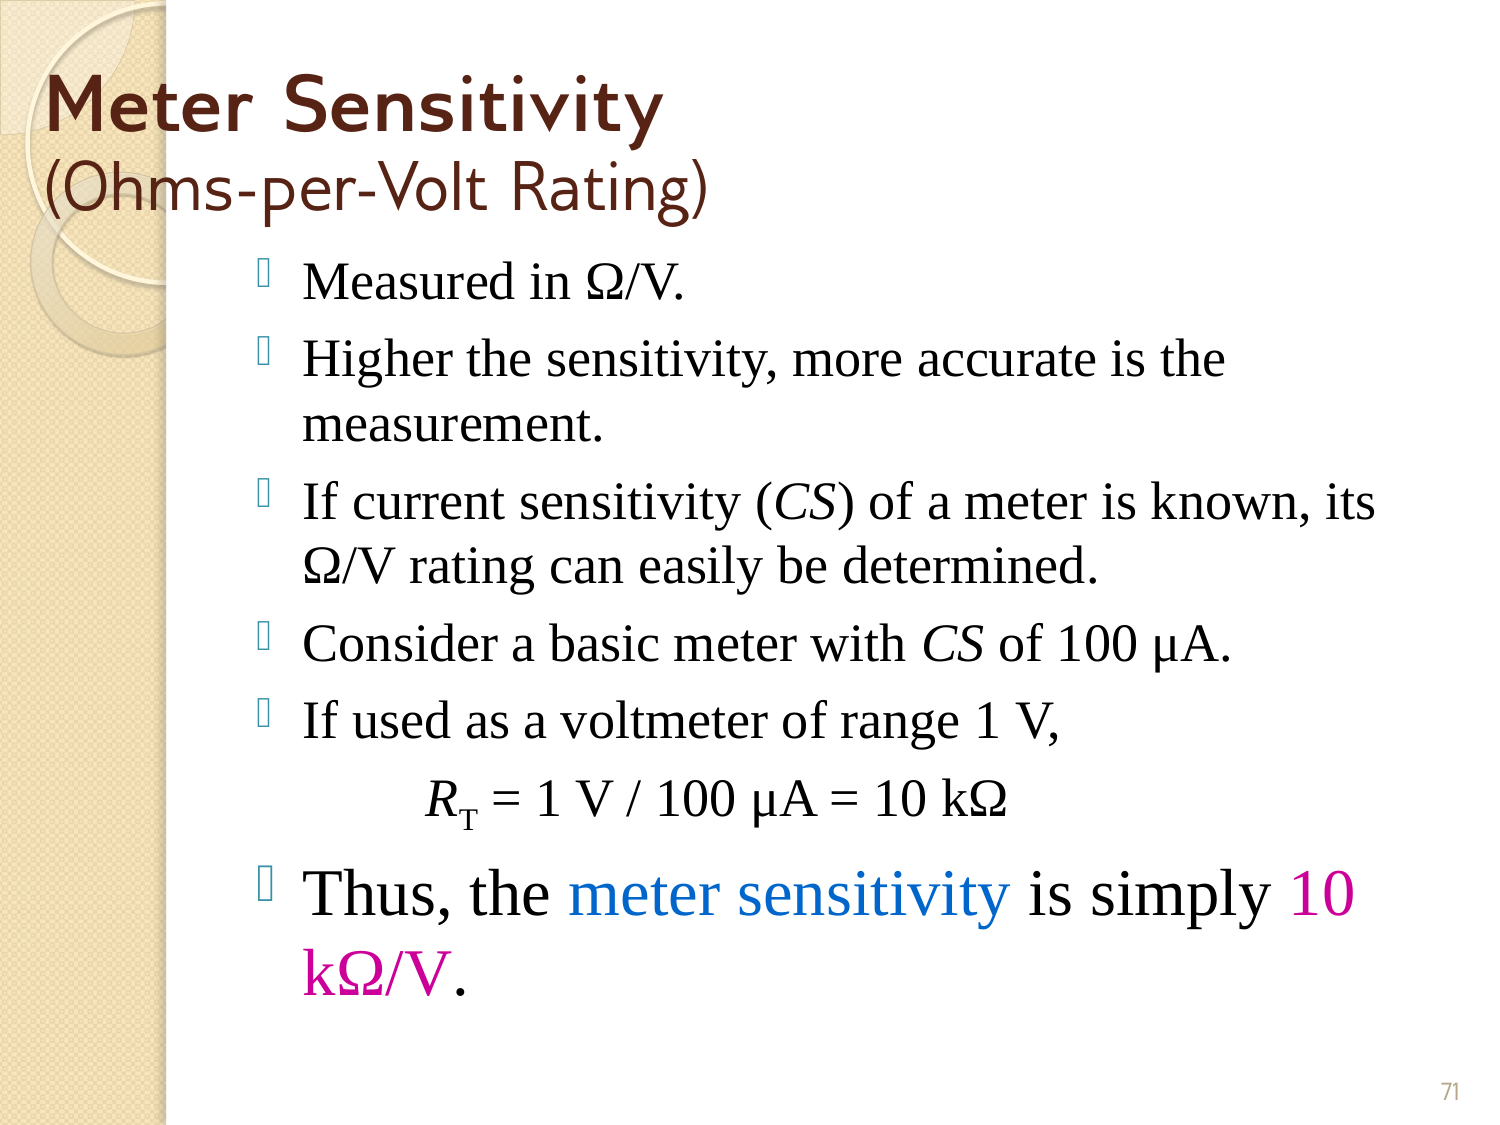

Meter Sensitivity
(Ohms-per-Volt Rating)
Measured in Ω/V.
Higher the sensitivity, more accurate is the measurement.
If current sensitivity (CS) of a meter is known, its Ω/V rating can easily be determined.
Consider a basic meter with CS of 100 μA.
If used as a voltmeter of range 1 V,
		RT = 1 V / 100 μA = 10 kΩ
Thus, the meter sensitivity is simply 10 kΩ/V.
71